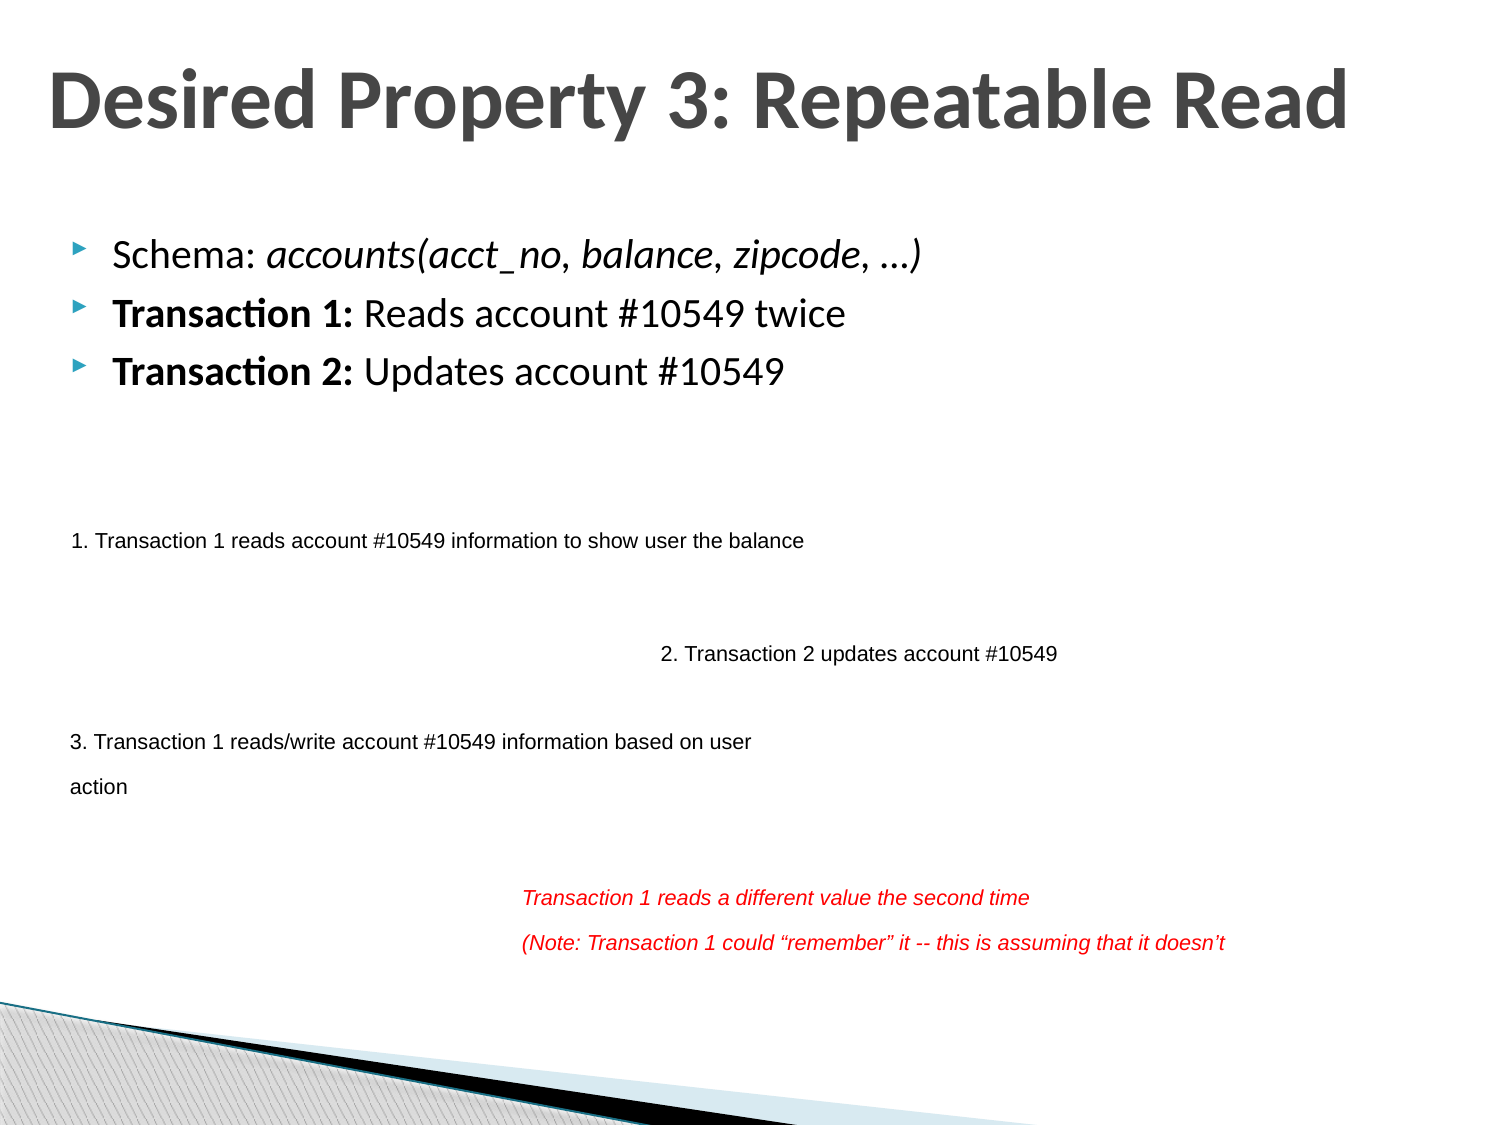

# Desired Property 3: Repeatable Read
Schema: accounts(acct_no, balance, zipcode, …)
Transaction 1: Reads account #10549 twice
Transaction 2: Updates account #10549

1. Transaction 1 reads account #10549 information to show user the balance
2. Transaction 2 updates account #10549
3. Transaction 1 reads/write account #10549 information based on user action
Transaction 1 reads a different value the second time
(Note: Transaction 1 could “remember” it -- this is assuming that it doesn’t